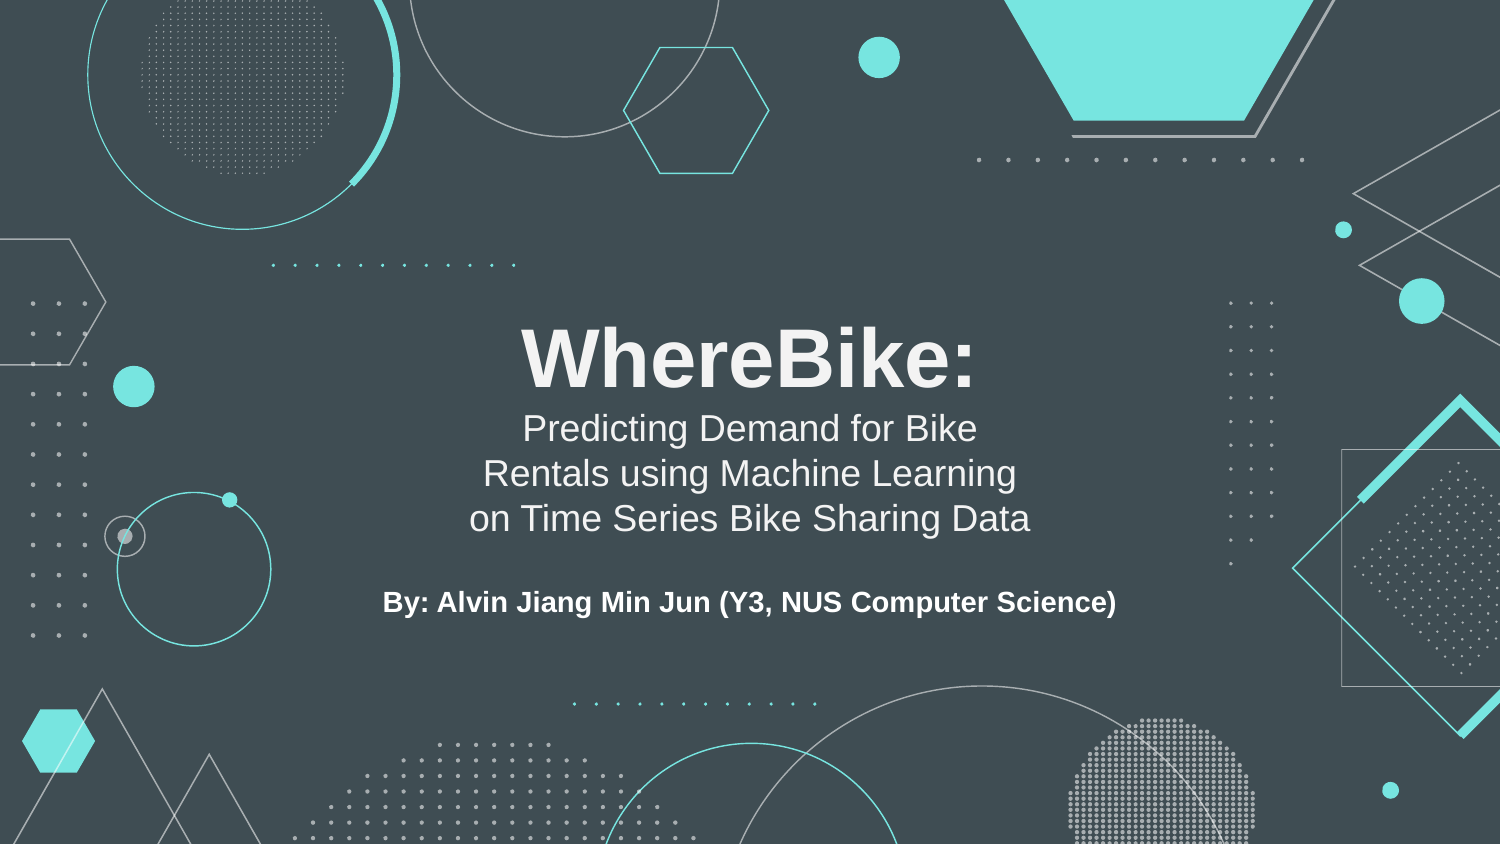

# WhereBike: Predicting Demand for Bike Rentals using Machine Learning on Time Series Bike Sharing Data
By: Alvin Jiang Min Jun (Y3, NUS Computer Science)